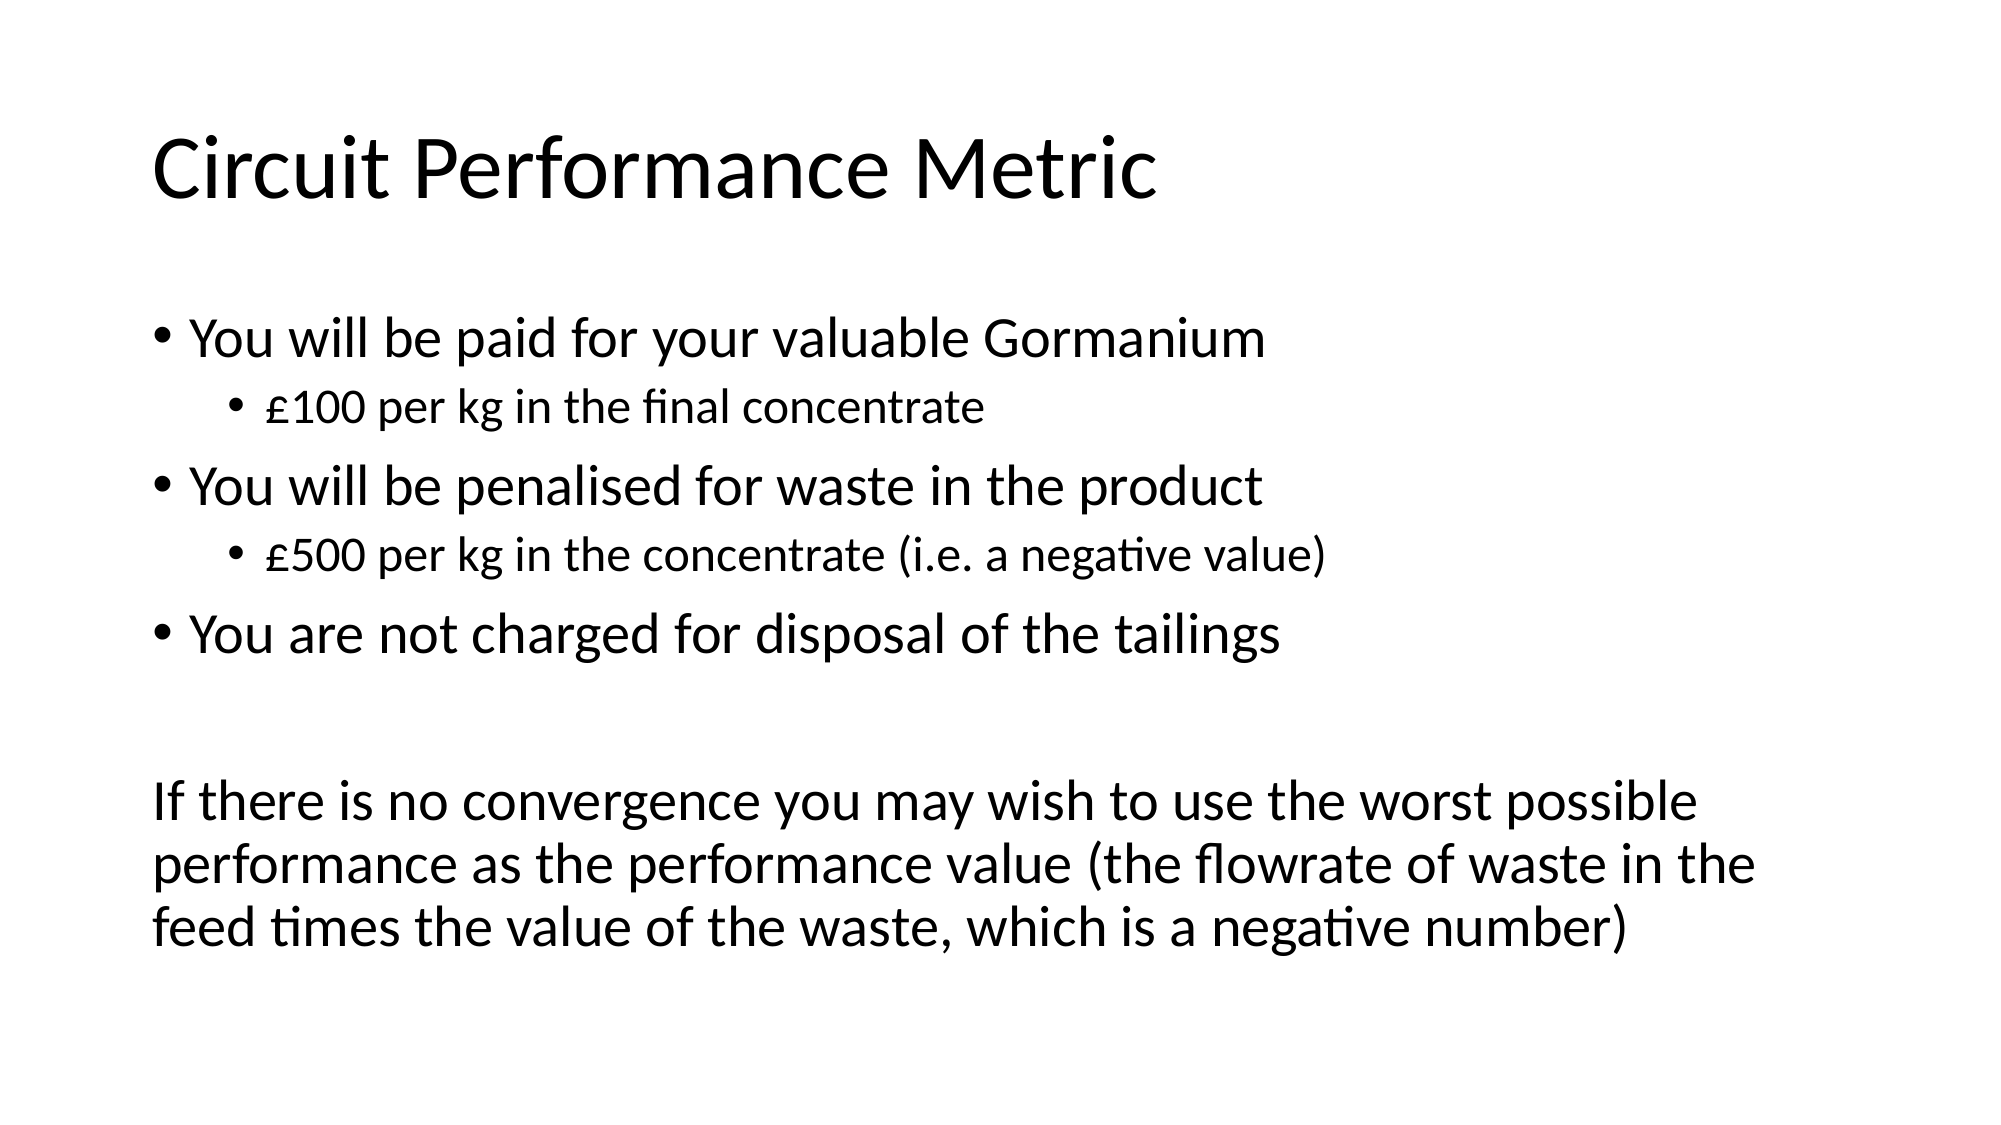

# Circuit Performance Metric
You will be paid for your valuable Gormanium
£100 per kg in the final concentrate
You will be penalised for waste in the product
£500 per kg in the concentrate (i.e. a negative value)
You are not charged for disposal of the tailings

If there is no convergence you may wish to use the worst possible performance as the performance value (the flowrate of waste in the feed times the value of the waste, which is a negative number)